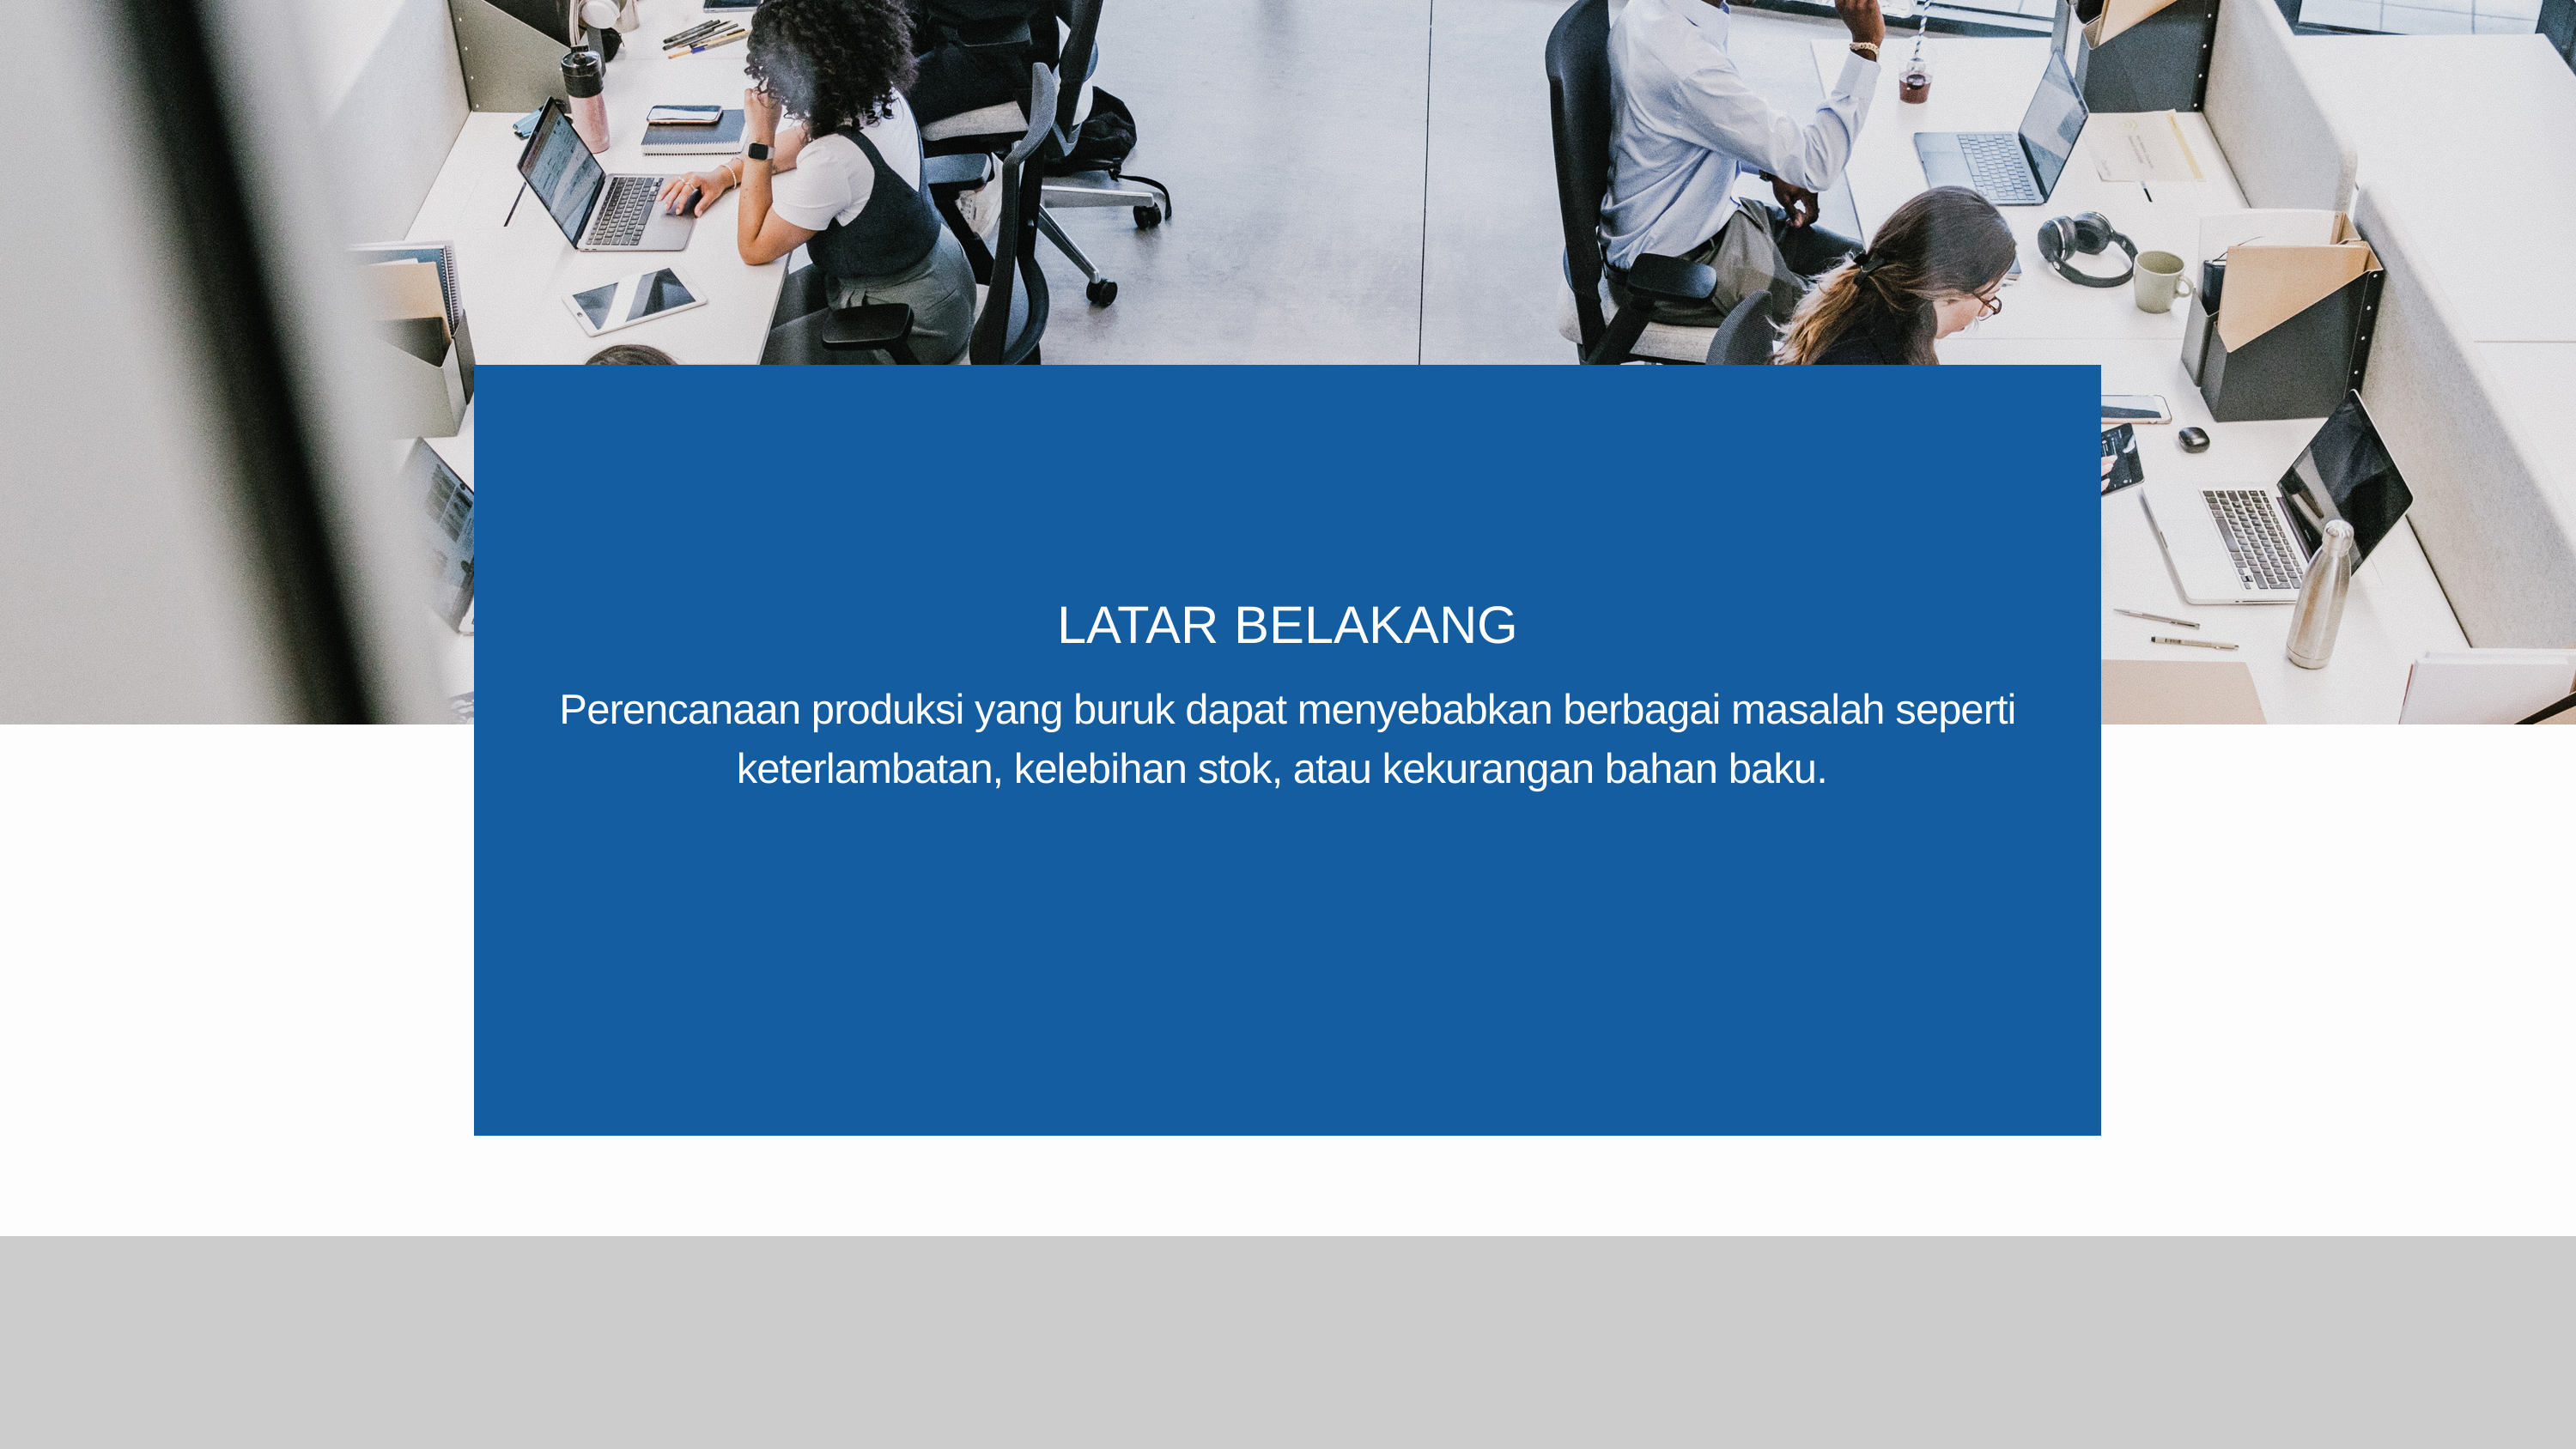

LATAR BELAKANG

Perencanaan produksi yang buruk dapat menyebabkan berbagai masalah seperti keterlambatan, kelebihan stok, atau kekurangan bahan baku.